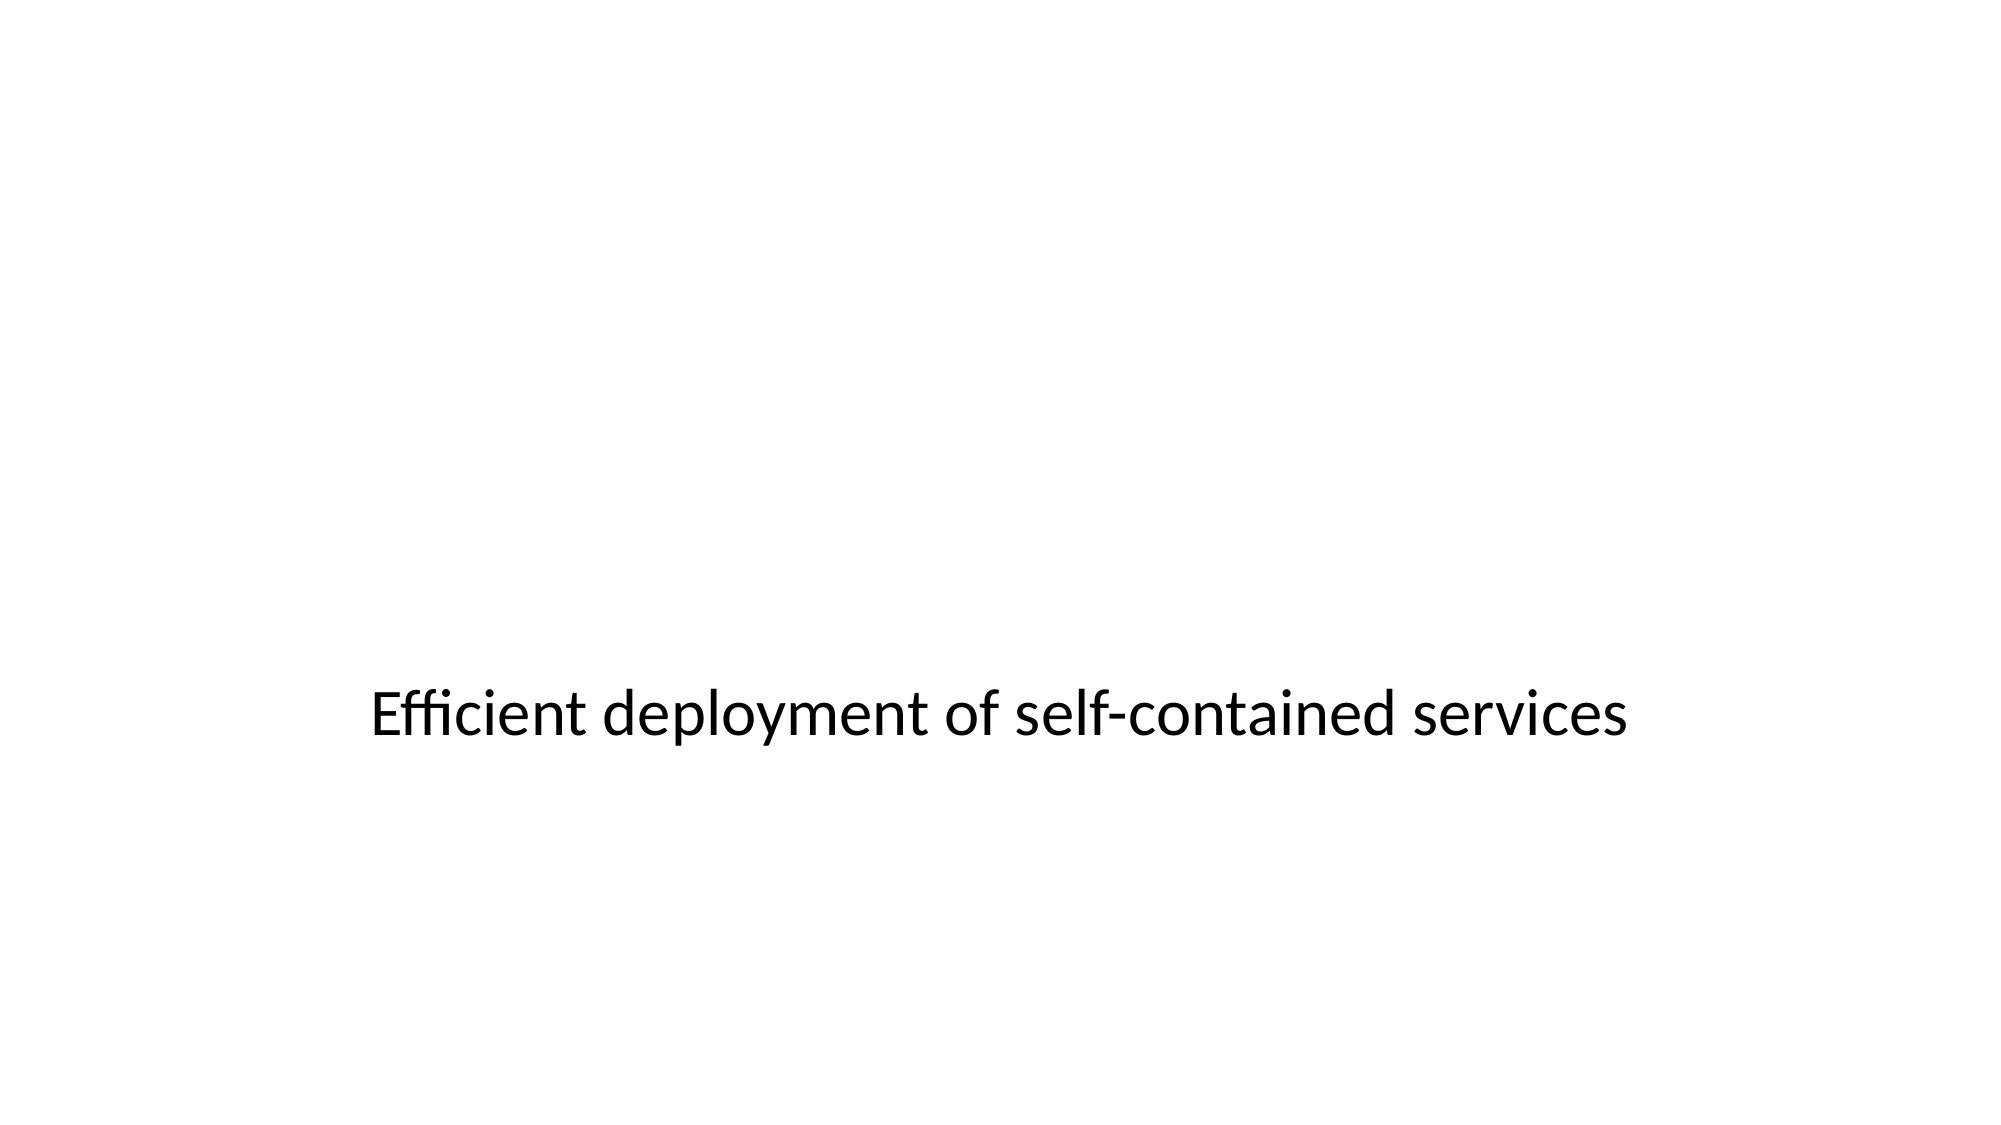

# Containers, Docker, and Microservices
Efficient deployment of self-contained services